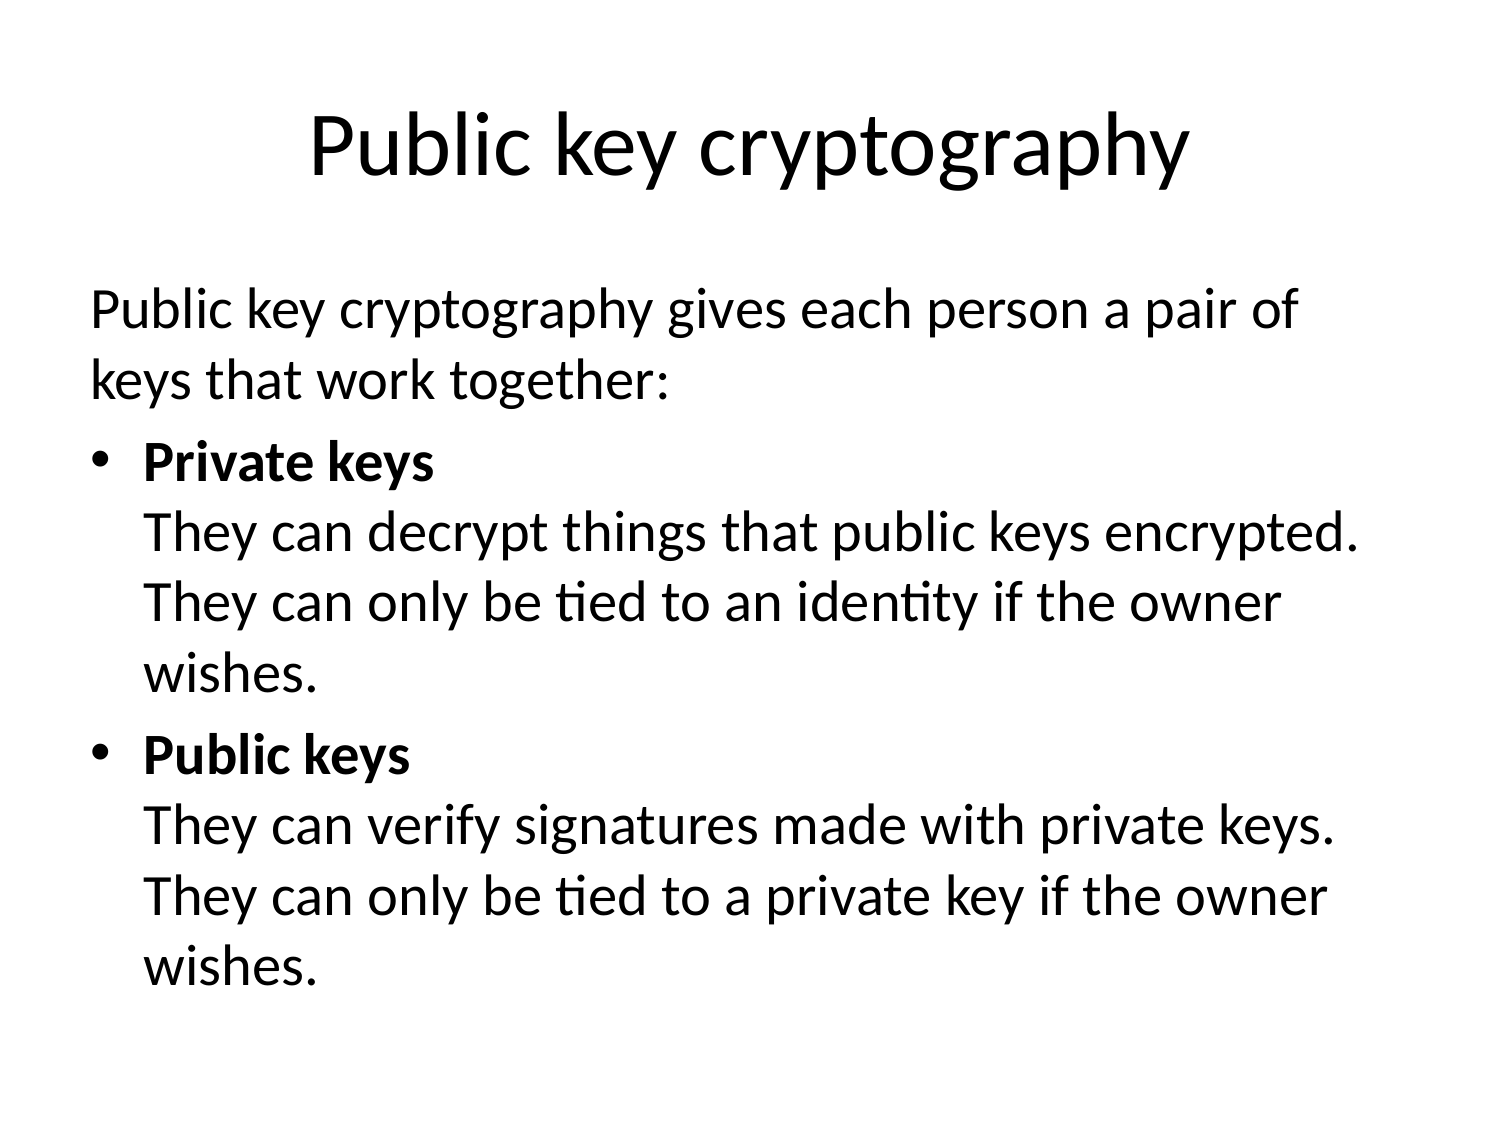

# Public key cryptography
Public key cryptography gives each person a pair of keys that work together:
Private keys
They can decrypt things that public keys encrypted. They can only be tied to an identity if the owner wishes.
Public keys
They can verify signatures made with private keys. They can only be tied to a private key if the owner wishes.